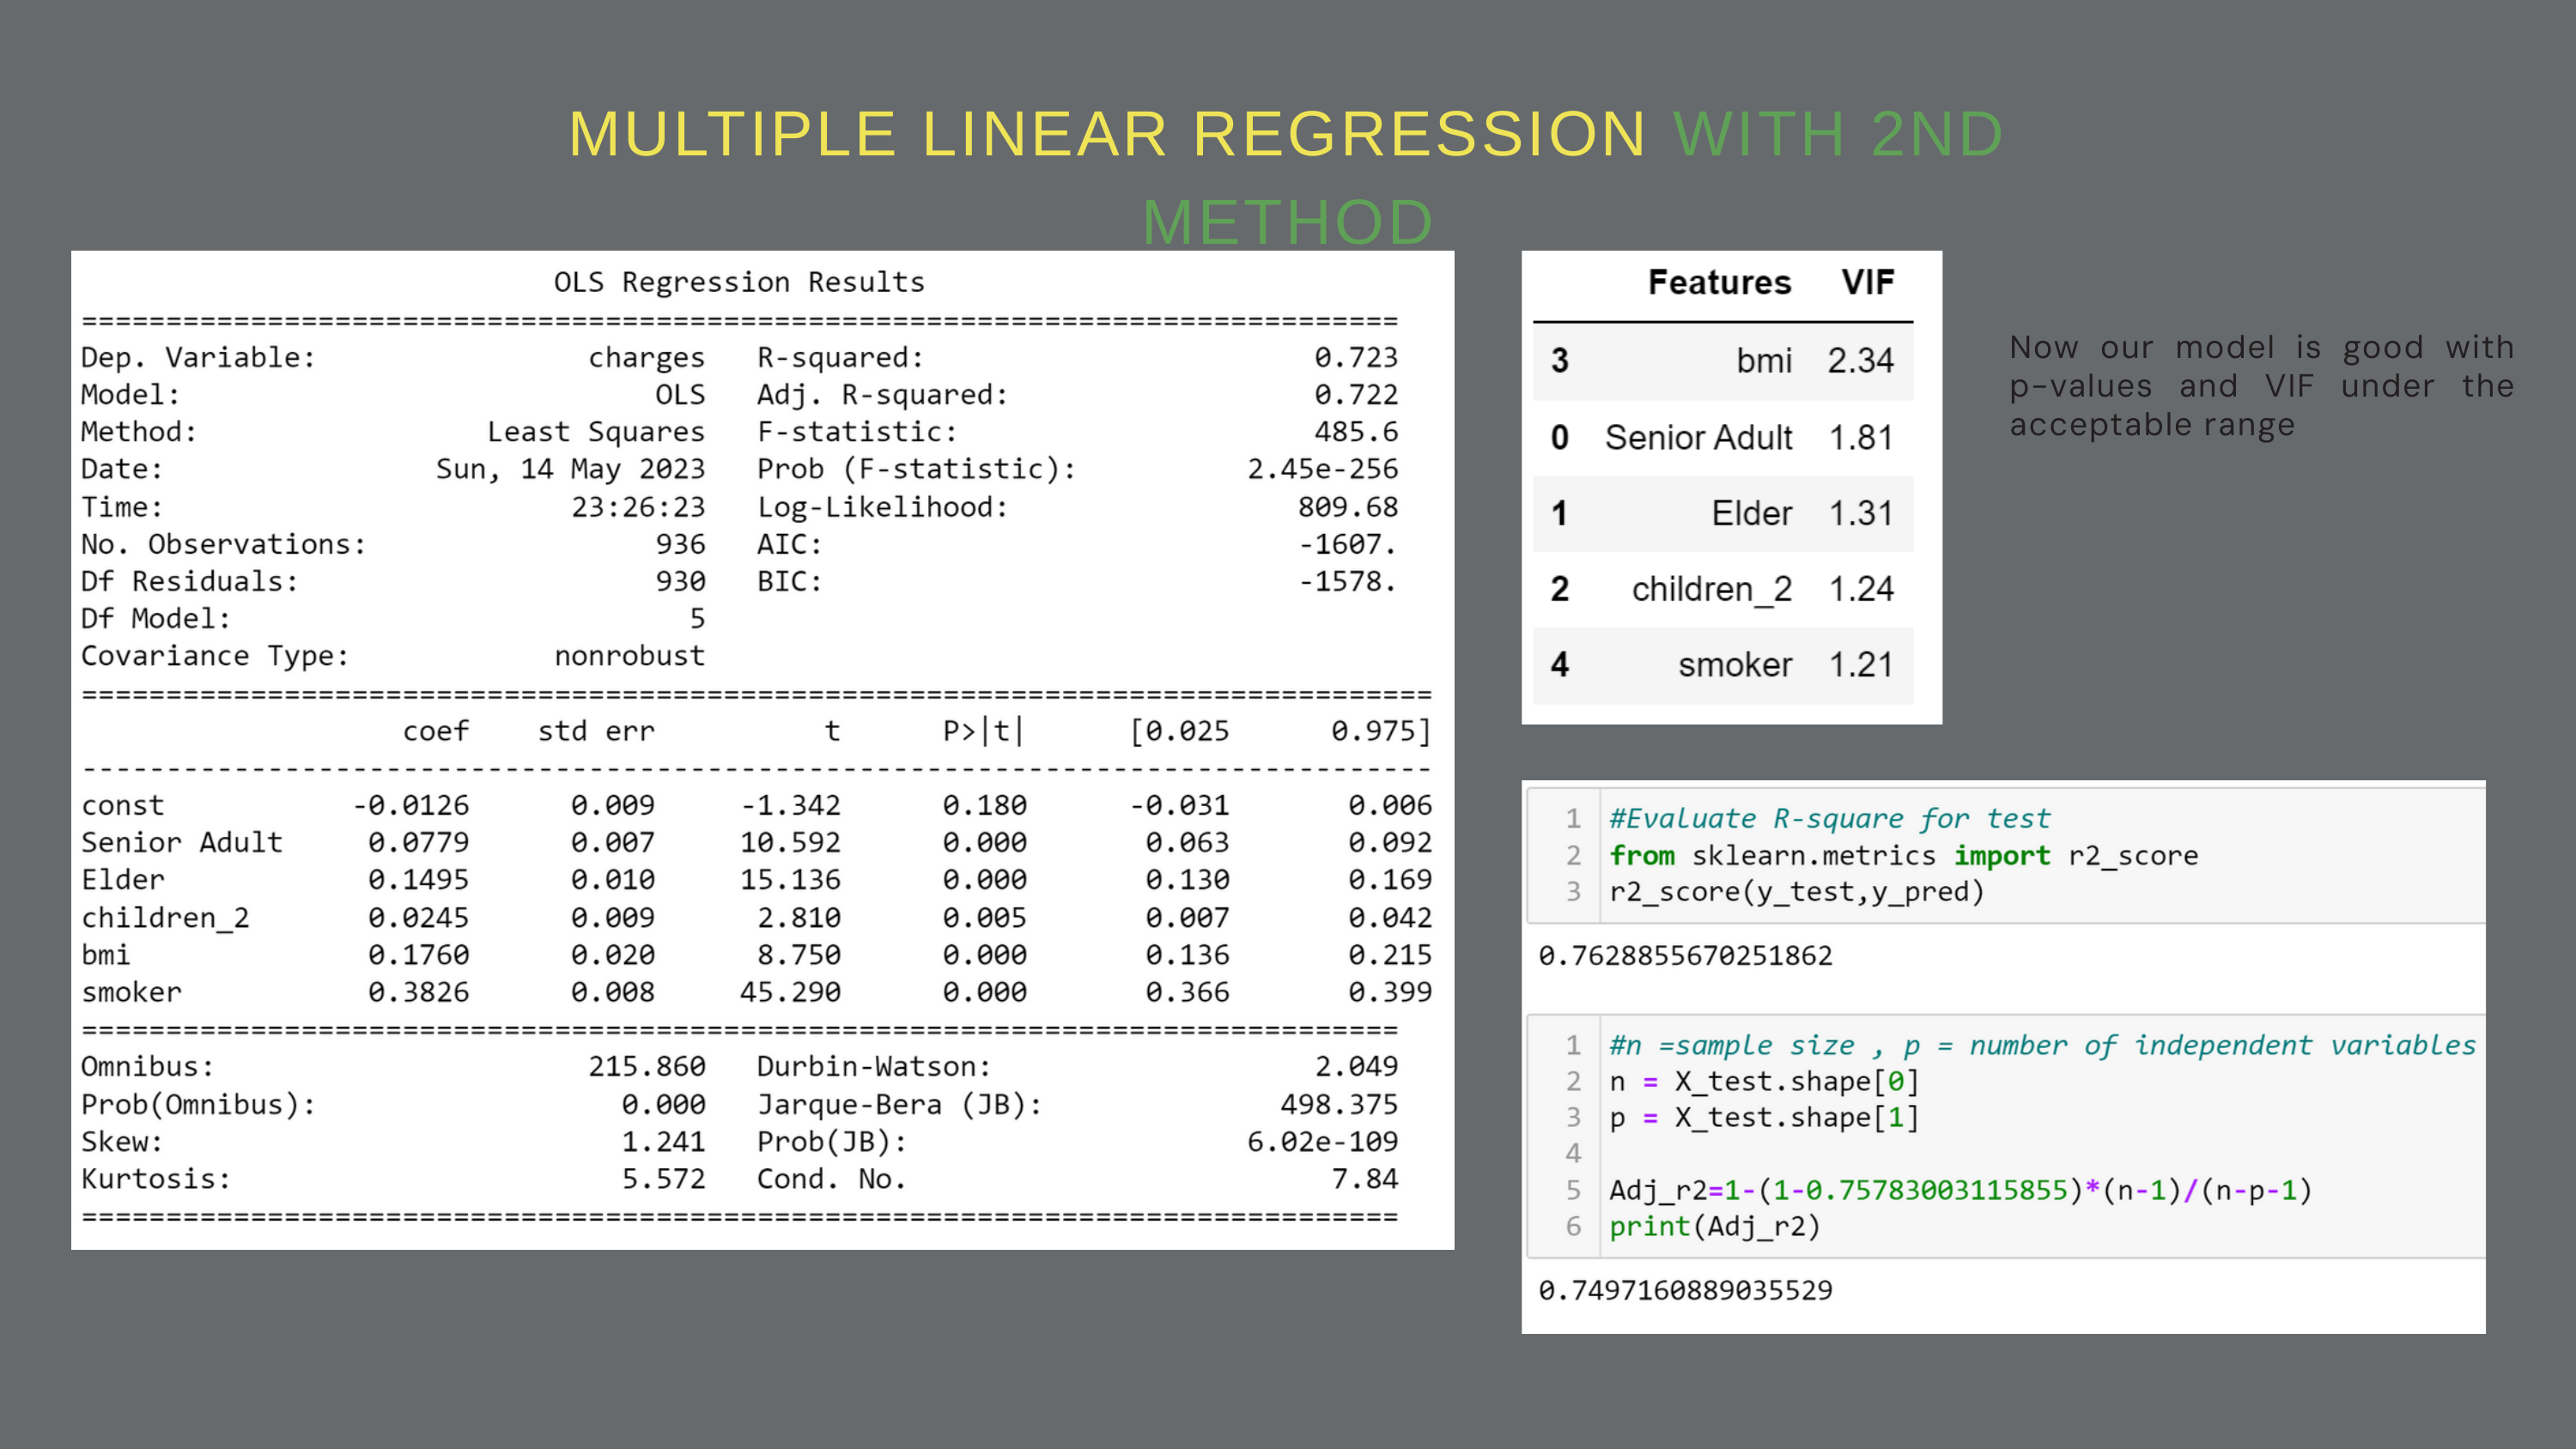

MULTIPLE LINEAR REGRESSION WITH 2ND METHOD

Now our model is good with p-values and VIF under the acceptable range